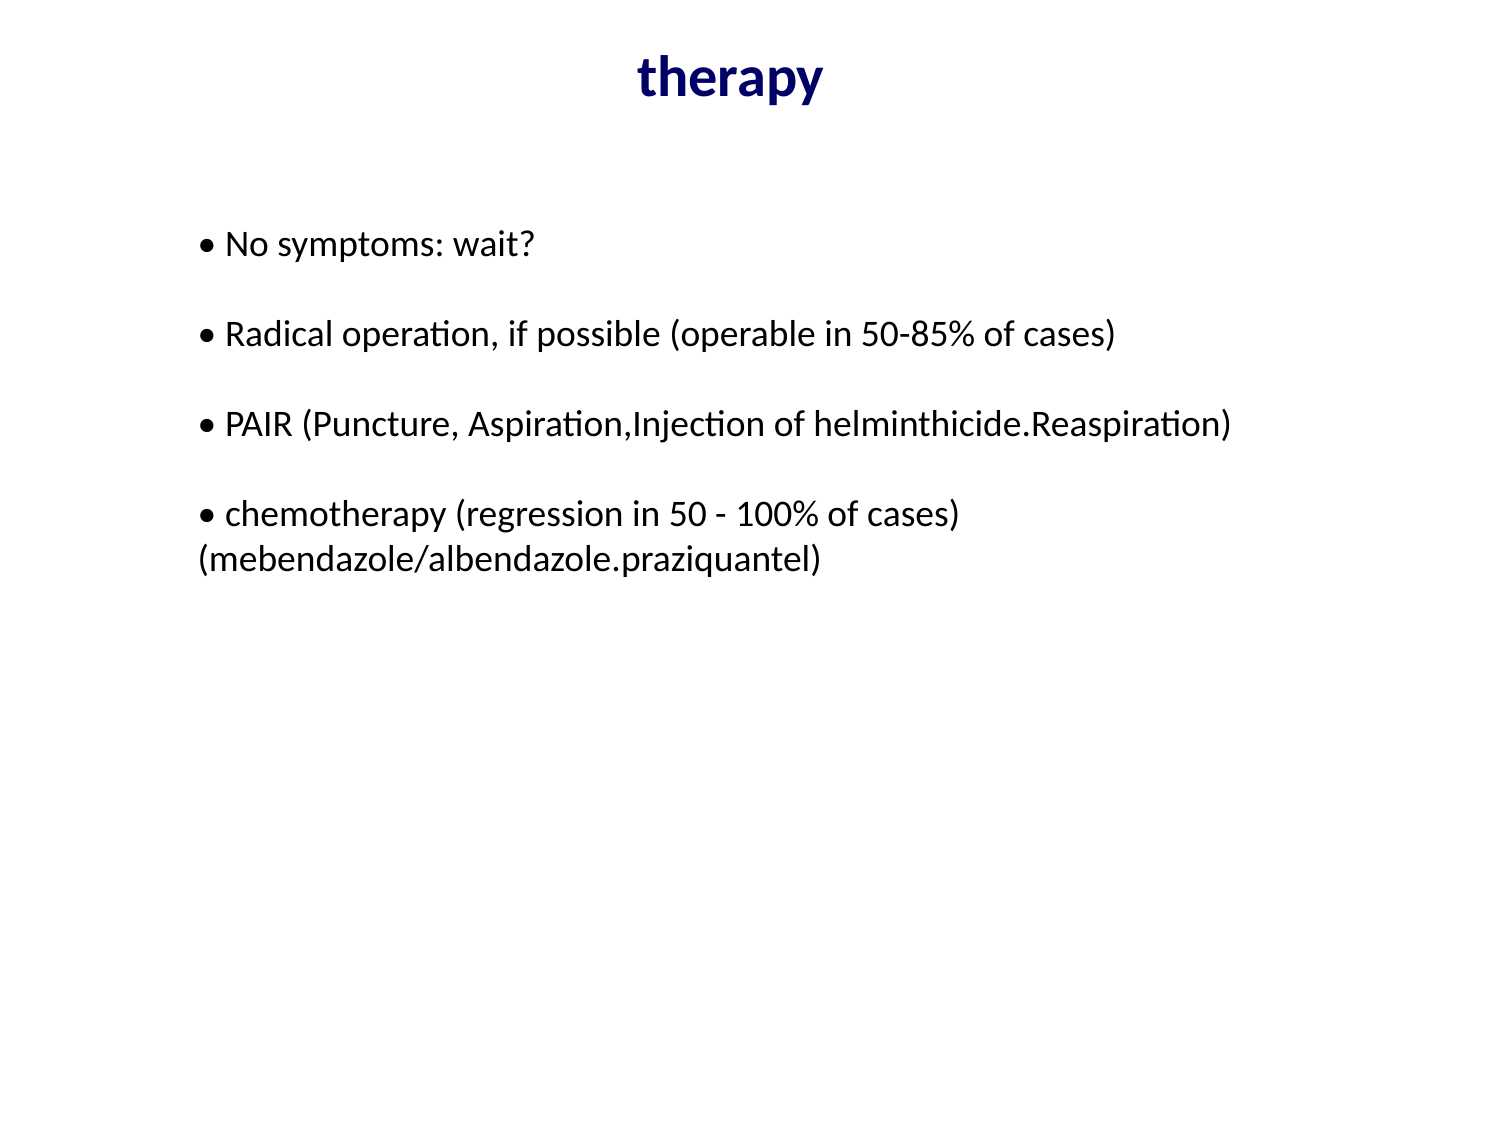

therapy
• No symptoms: wait?

• Radical operation, if possible (operable in 50-85% of cases)

• PAIR (Puncture, Aspiration,Injection of helminthicide.Reaspiration)

• chemotherapy (regression in 50 - 100% of cases)
(mebendazole/albendazole.praziquantel)